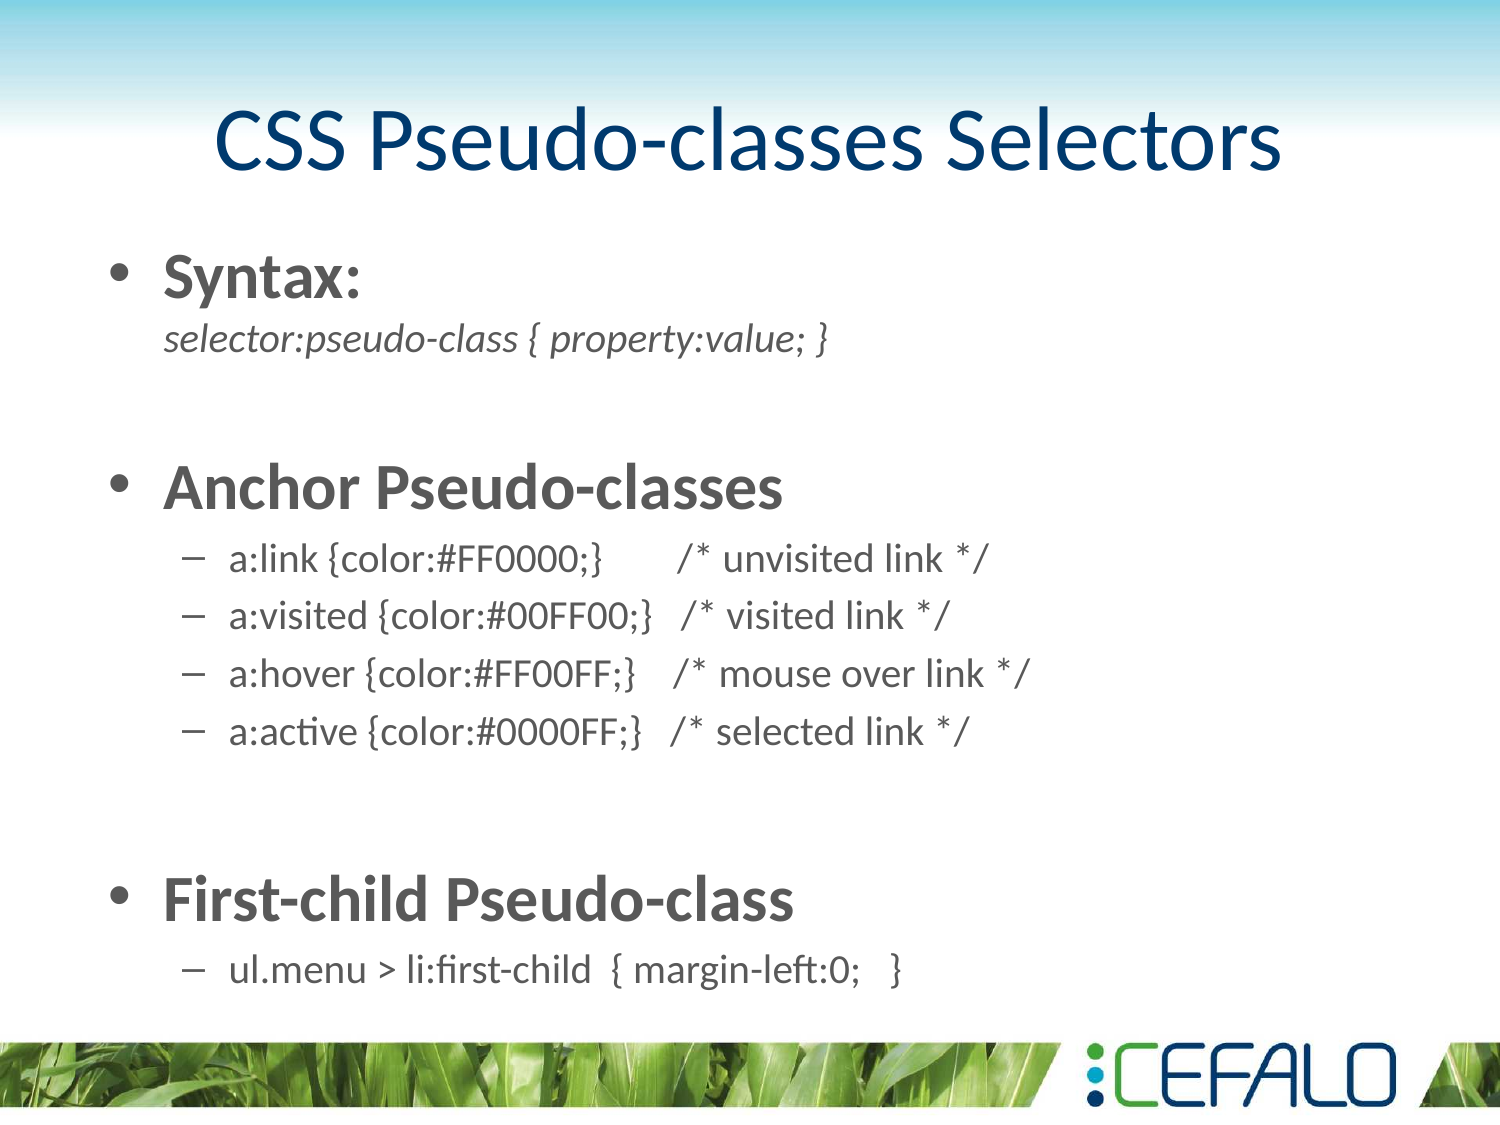

# CSS Pseudo-classes Selectors
Syntax:
selector:pseudo-class { property:value; }
Anchor Pseudo-classes
a:link {color:#FF0000;}        /* unvisited link */
a:visited {color:#00FF00;}   /* visited link */
a:hover {color:#FF00FF;}    /* mouse over link */
a:active {color:#0000FF;}   /* selected link */

First-child Pseudo-class
ul.menu > li:first-child  { margin-left:0;   }